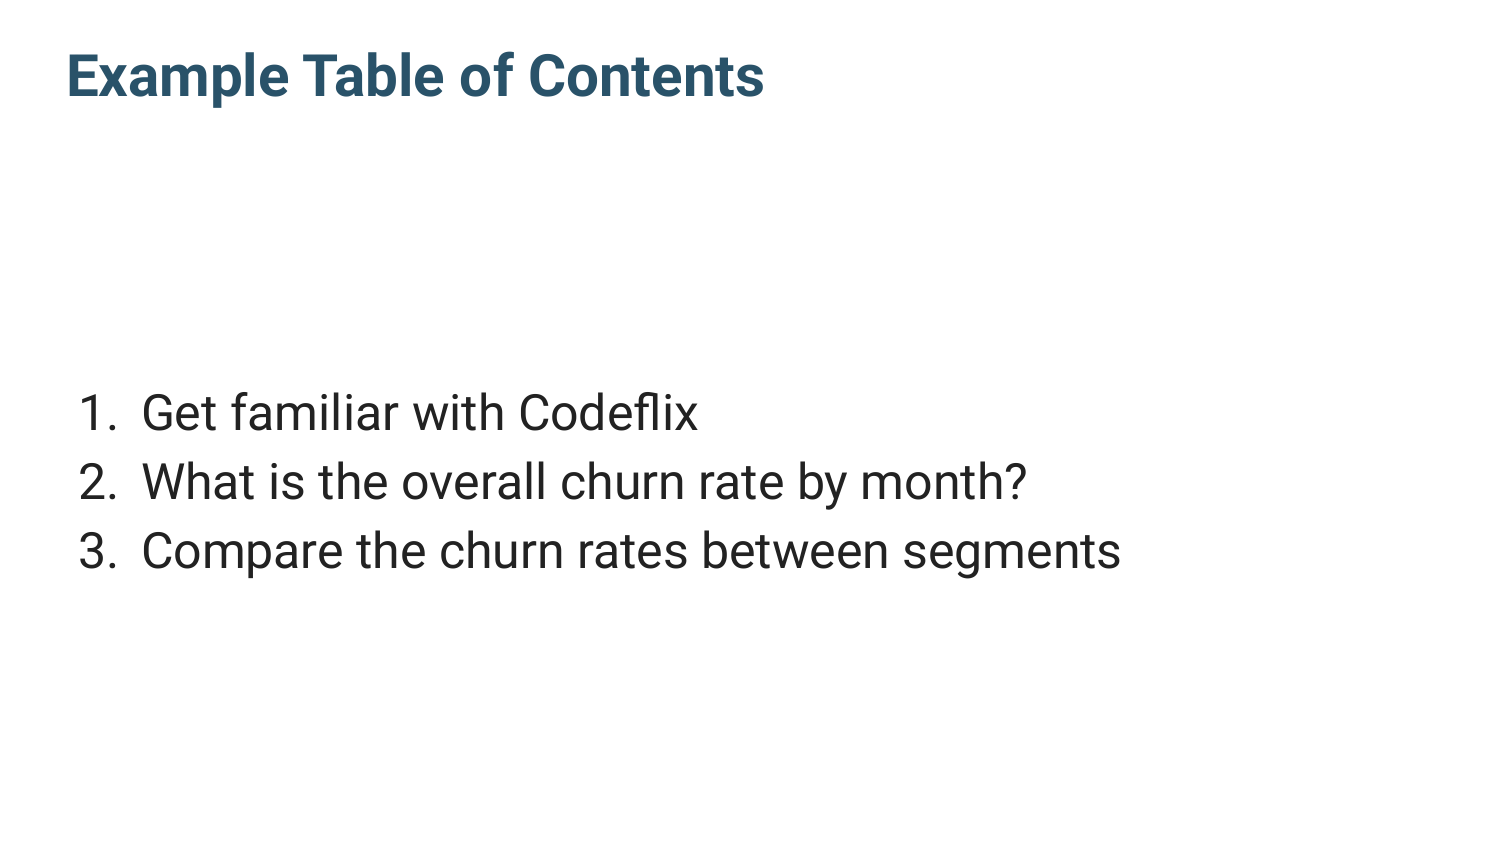

# Example Table of Contents
Get familiar with Codeflix
What is the overall churn rate by month?
Compare the churn rates between segments